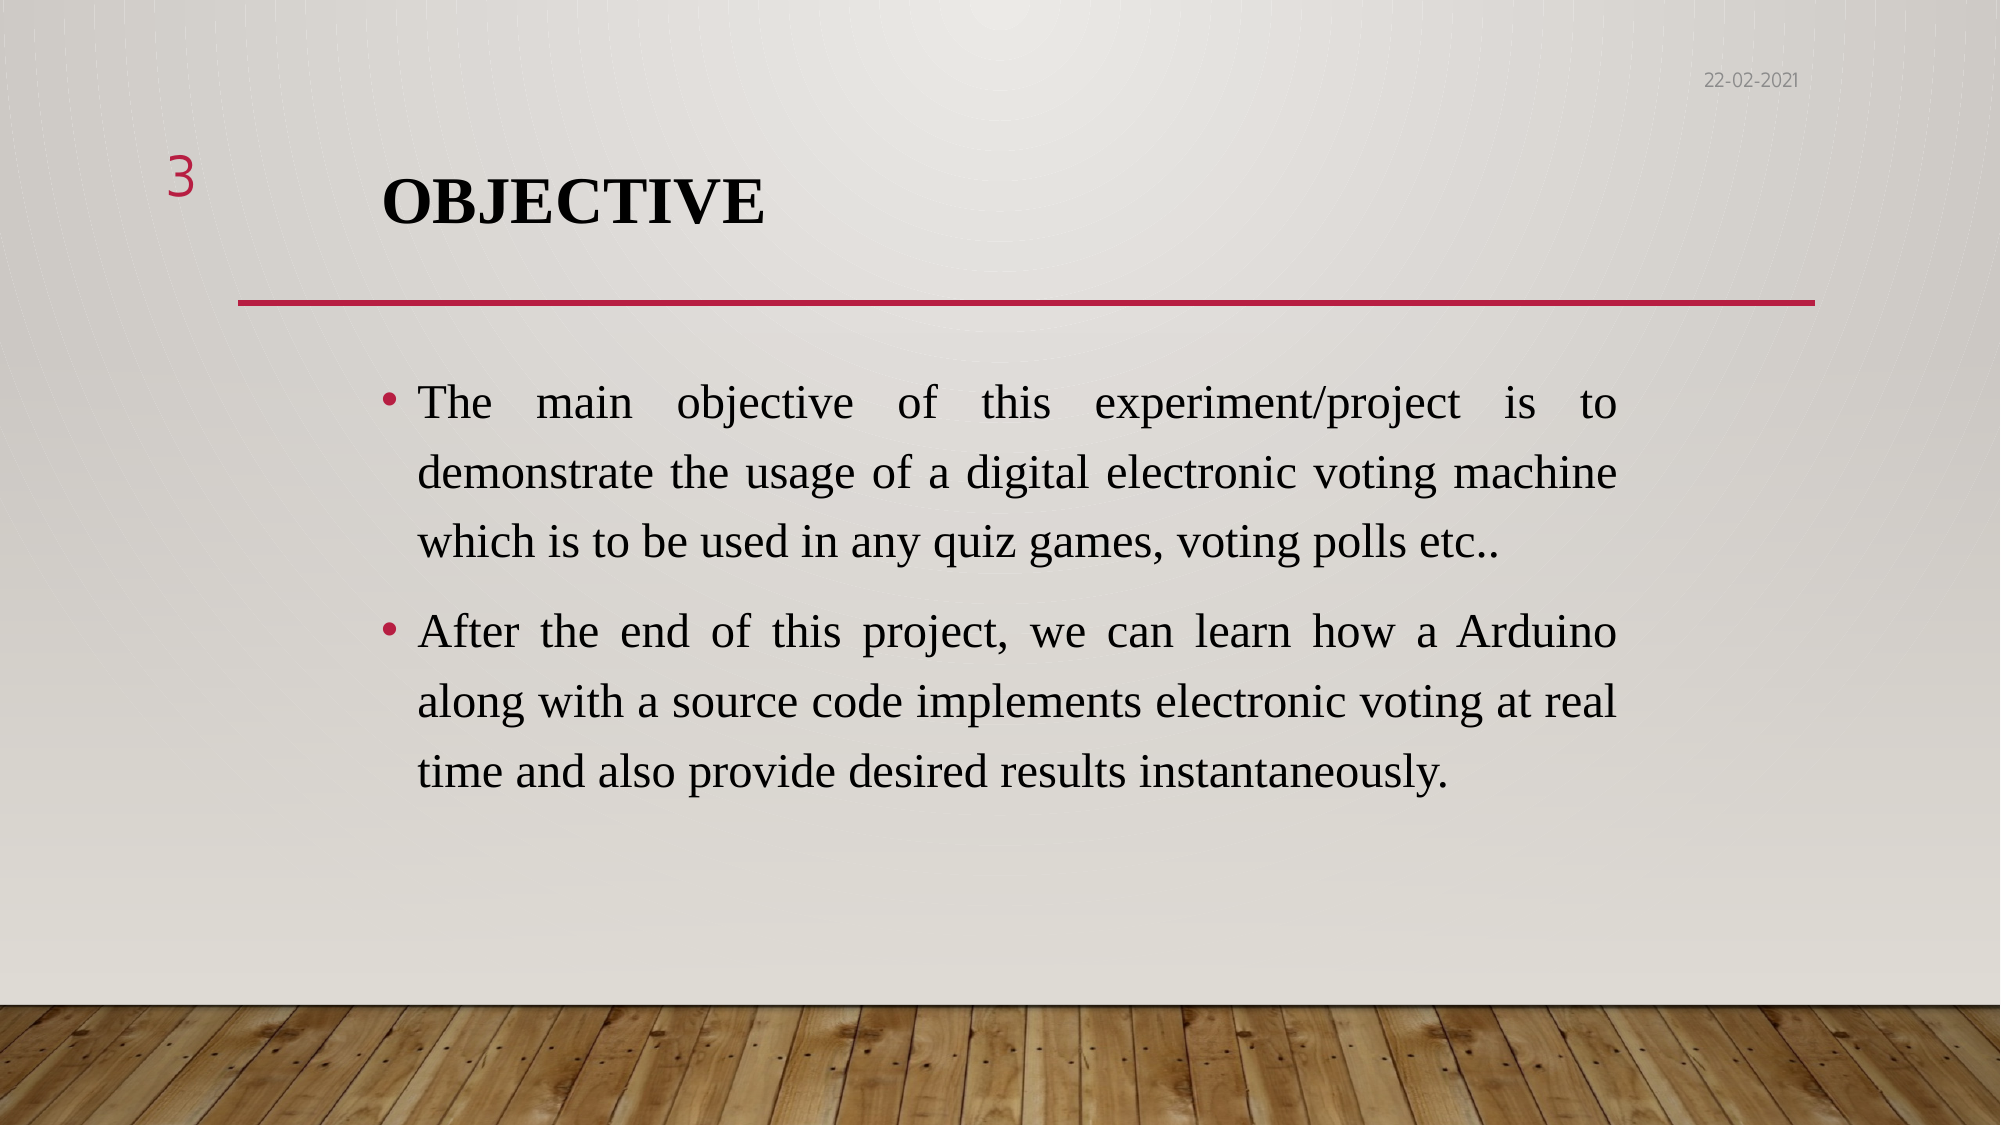

22-02-2021
3
# Objective
The main objective of this experiment/project is to demonstrate the usage of a digital electronic voting machine which is to be used in any quiz games, voting polls etc..
After the end of this project, we can learn how a Arduino along with a source code implements electronic voting at real time and also provide desired results instantaneously.